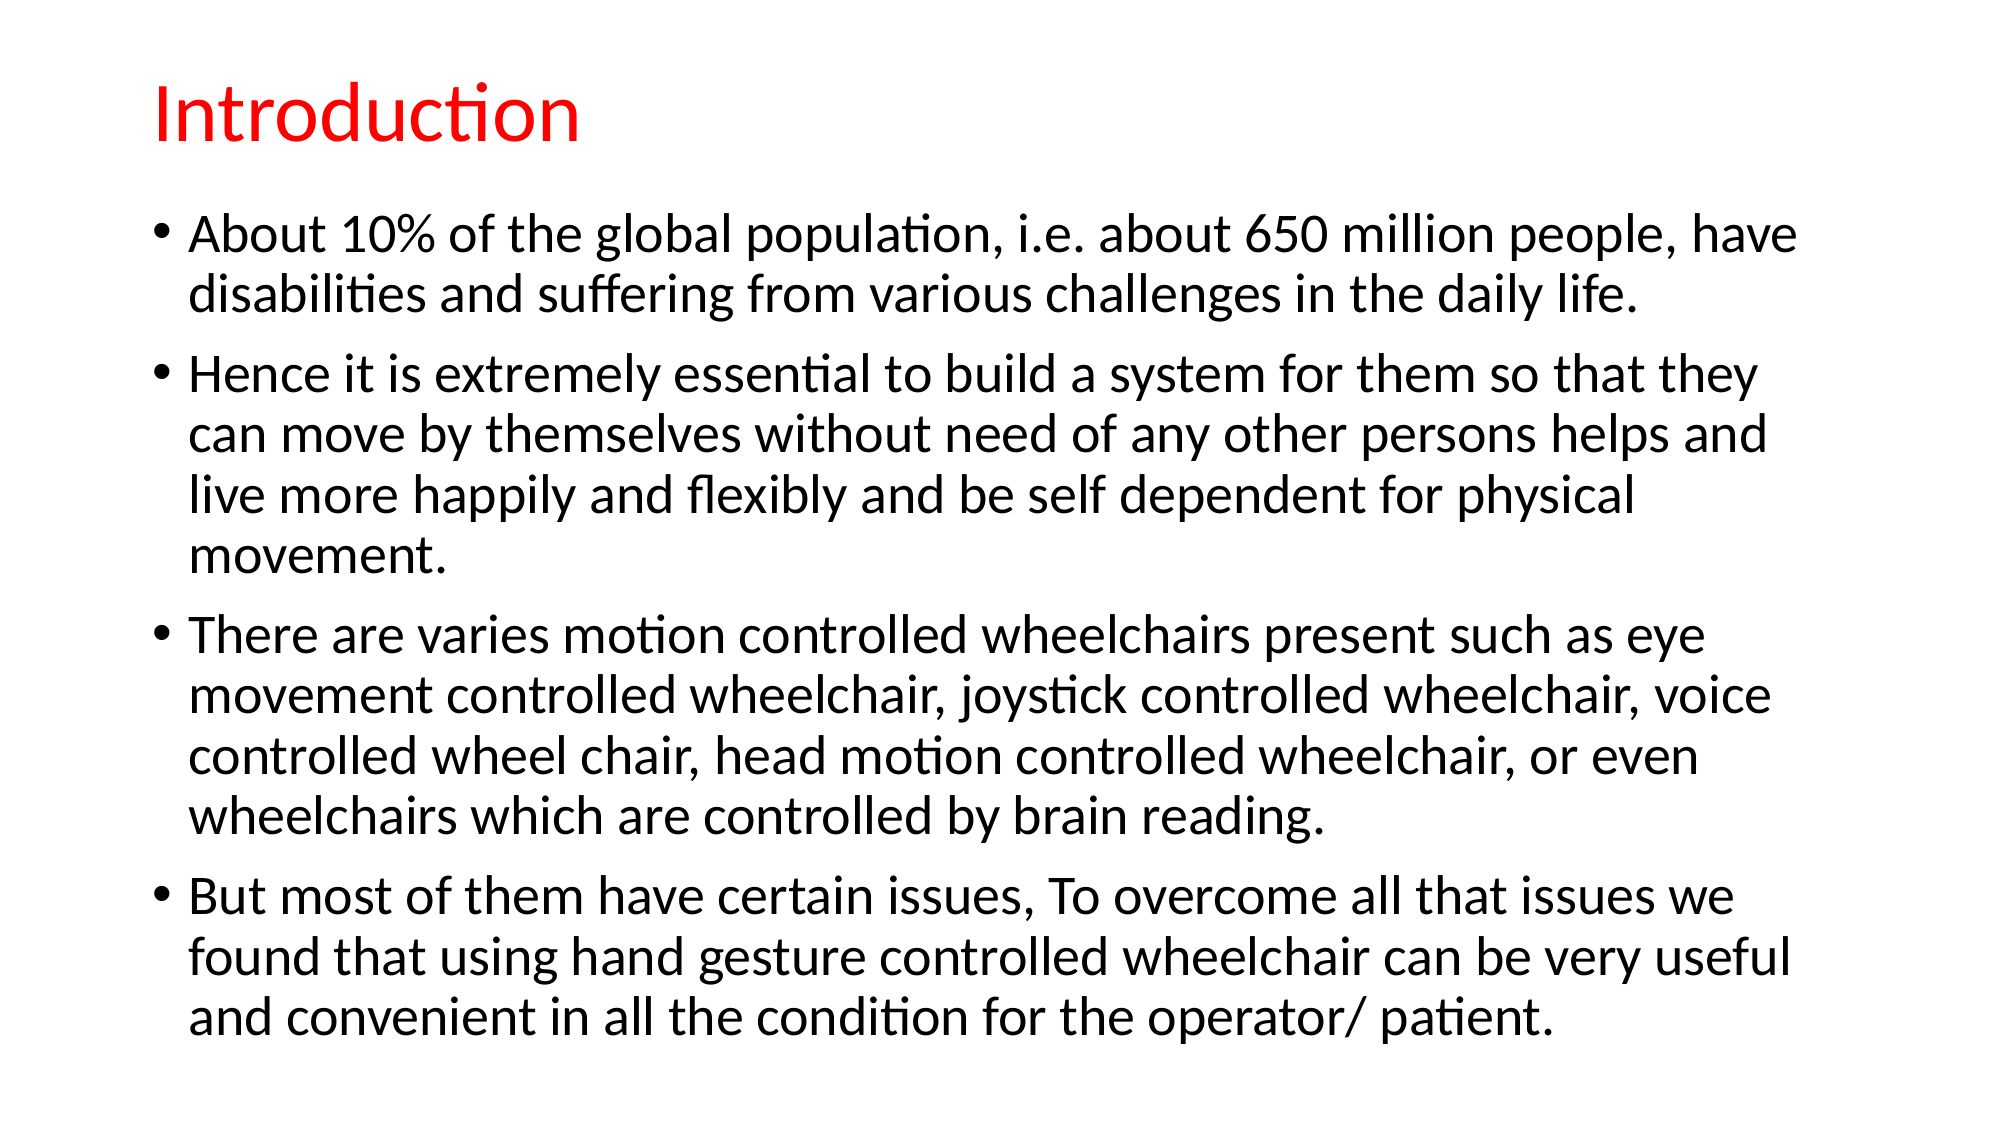

Introduction
About 10% of the global population, i.e. about 650 million people, have disabilities and suffering from various challenges in the daily life.
Hence it is extremely essential to build a system for them so that they can move by themselves without need of any other persons helps and live more happily and flexibly and be self dependent for physical movement.
There are varies motion controlled wheelchairs present such as eye movement controlled wheelchair, joystick controlled wheelchair, voice controlled wheel chair, head motion controlled wheelchair, or even wheelchairs which are controlled by brain reading.
But most of them have certain issues, To overcome all that issues we found that using hand gesture controlled wheelchair can be very useful and convenient in all the condition for the operator/ patient.